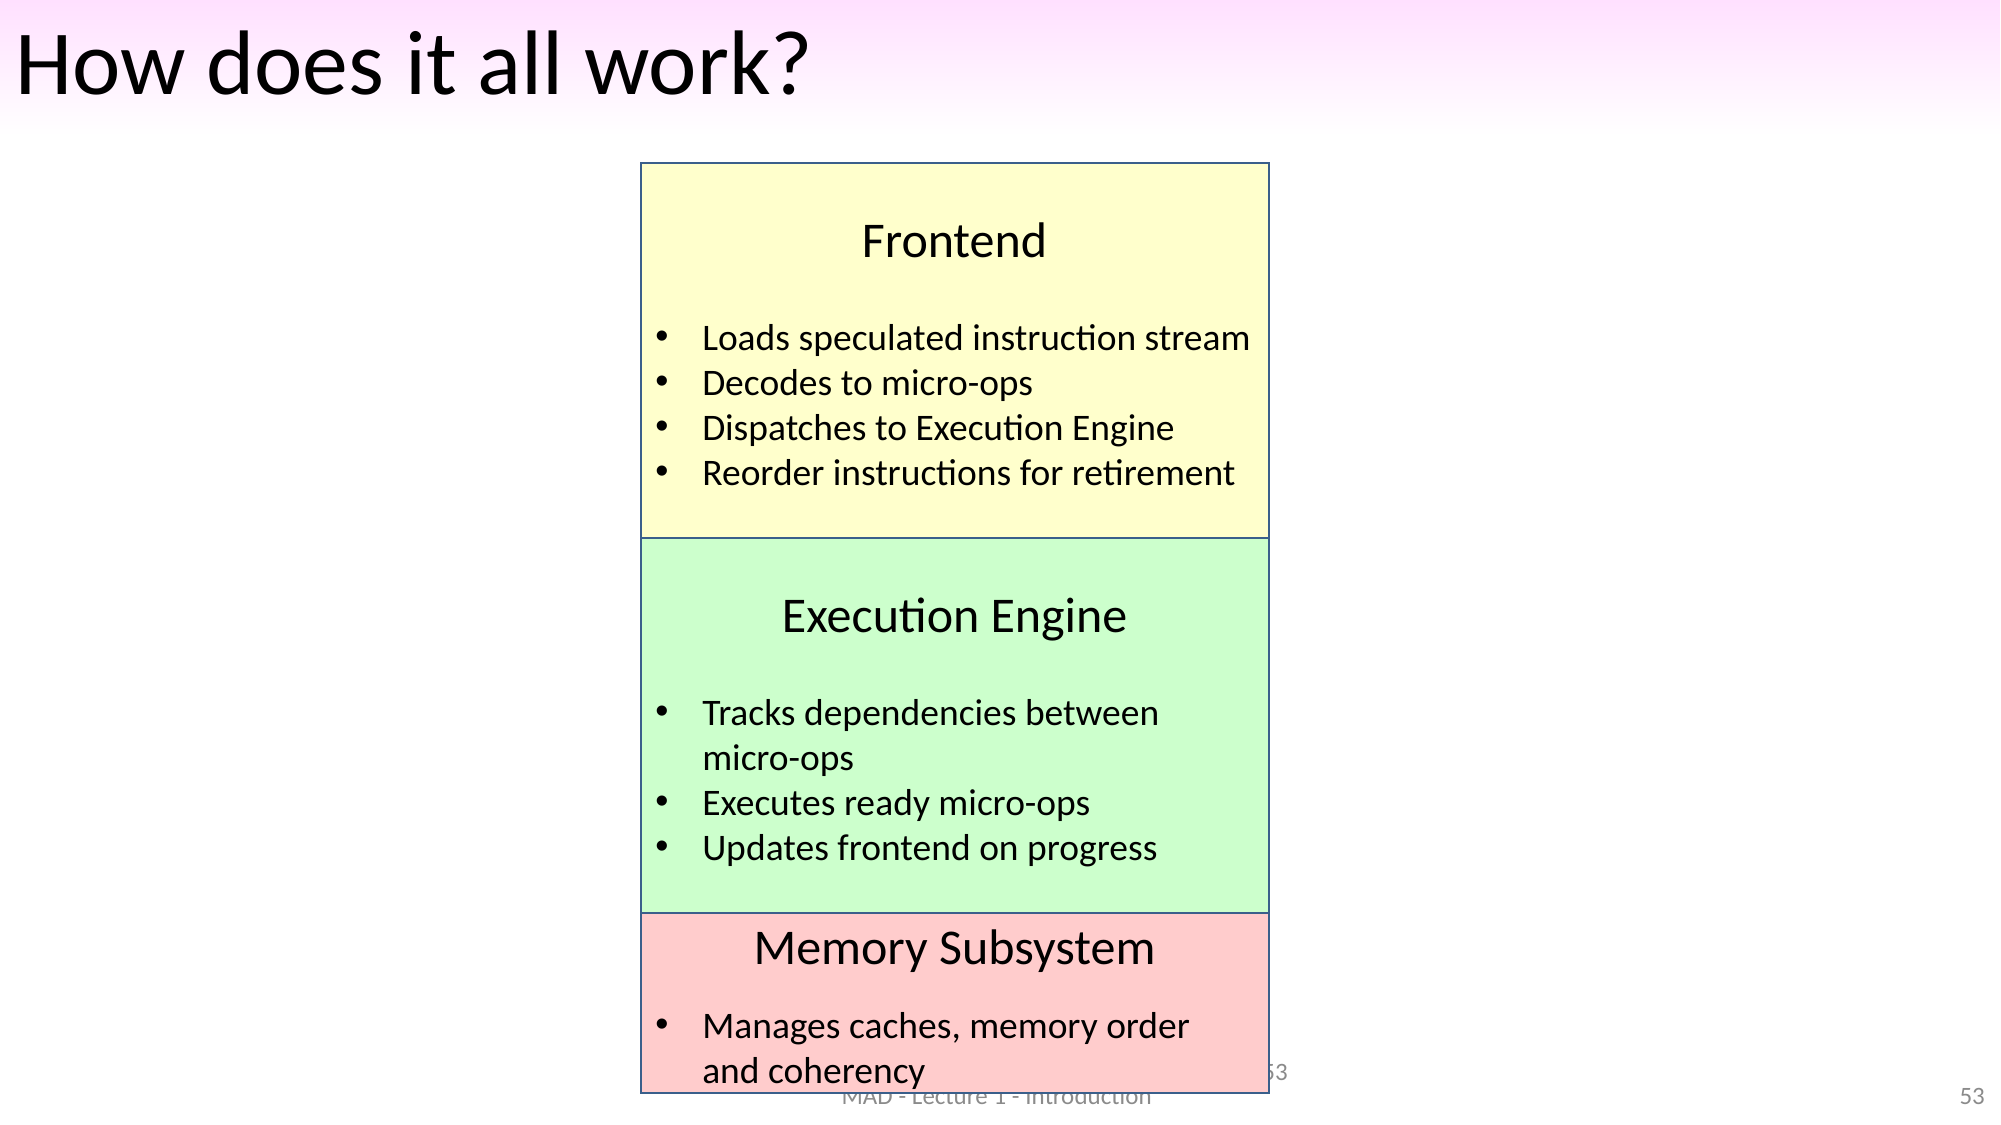

# How does it all work?

Frontend

Loads speculated instruction stream
Decodes to micro-ops
Dispatches to Execution Engine
Reorder instructions for retirement
Frontend

Loads speculated instruction stream
Decodes to micro-ops
Dispatches to Execution Engine
Reorder instructions for retirement
Execution Engine

Tracks dependencies between micro-ops
Executes ready micro-ops
Updates frontend on progress
Execution Engine

Tracks dependencies between micro-ops
Executes ready micro-ops
Updates frontend on progress
Memory Subsystem

Manages caches, memory order and coherency
Memory Subsystem

Manages caches, memory order and coherency
53
MAD - Lecture 1 - Introduction
53